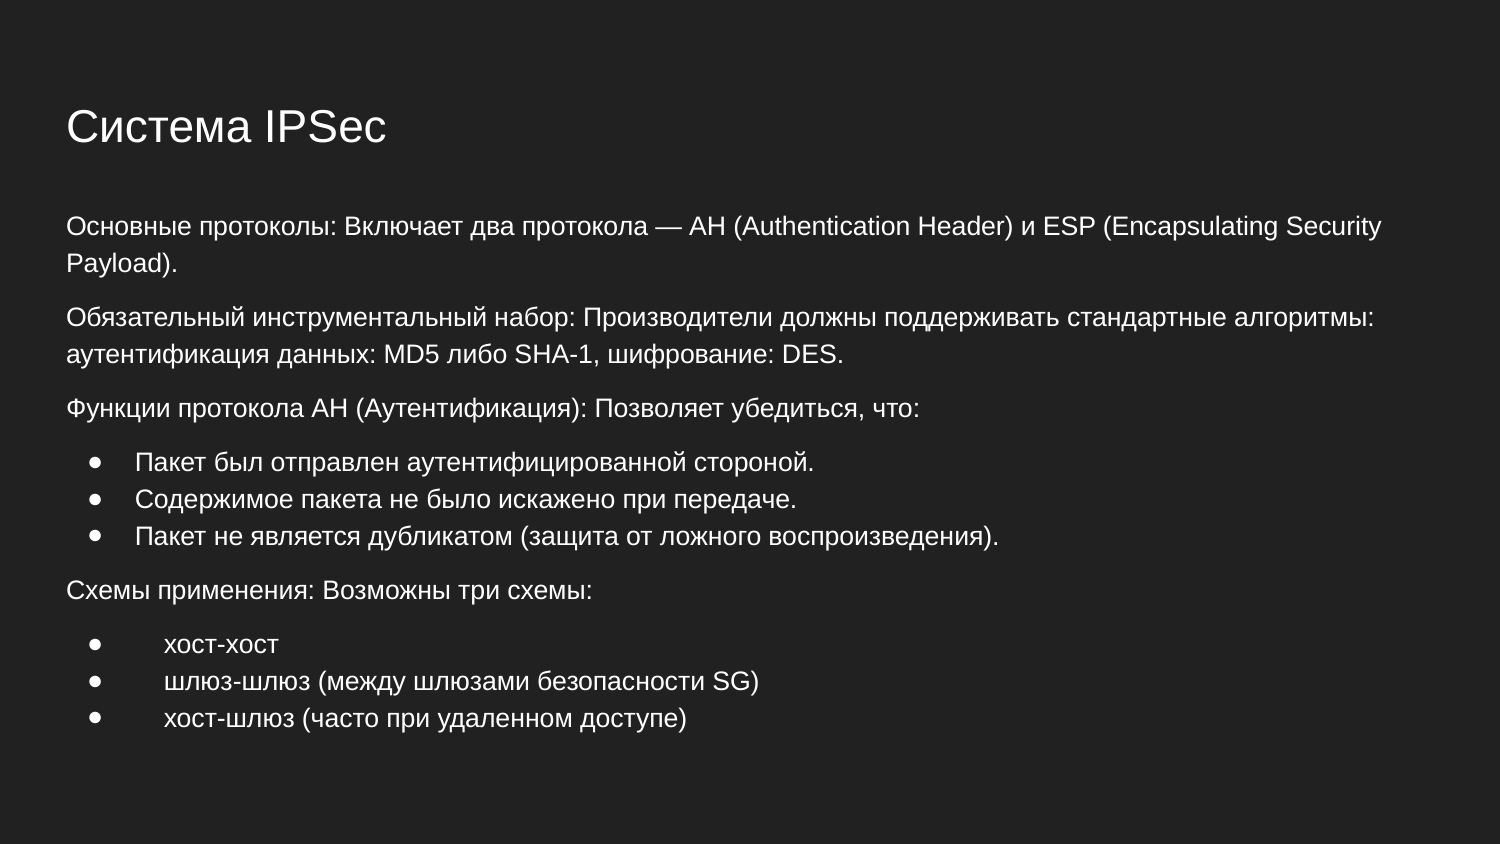

# Система IPSec

Основные протоколы: Включает два протокола — AH (Authentication Header) и ESP (Encapsulating Security Payload).
Обязательный инструментальный набор: Производители должны поддерживать стандартные алгоритмы:  аутентификация данных: MD5 либо SHA-1, шифрование: DES.
Функции протокола AH (Аутентификация): Позволяет убедиться, что:
Пакет был отправлен аутентифицированной стороной.
Содержимое пакета не было искажено при передаче.
Пакет не является дубликатом (защита от ложного воспроизведения).
Схемы применения: Возможны три схемы:
    хост-хост
    шлюз-шлюз (между шлюзами безопасности SG)
    хост-шлюз (часто при удаленном доступе)